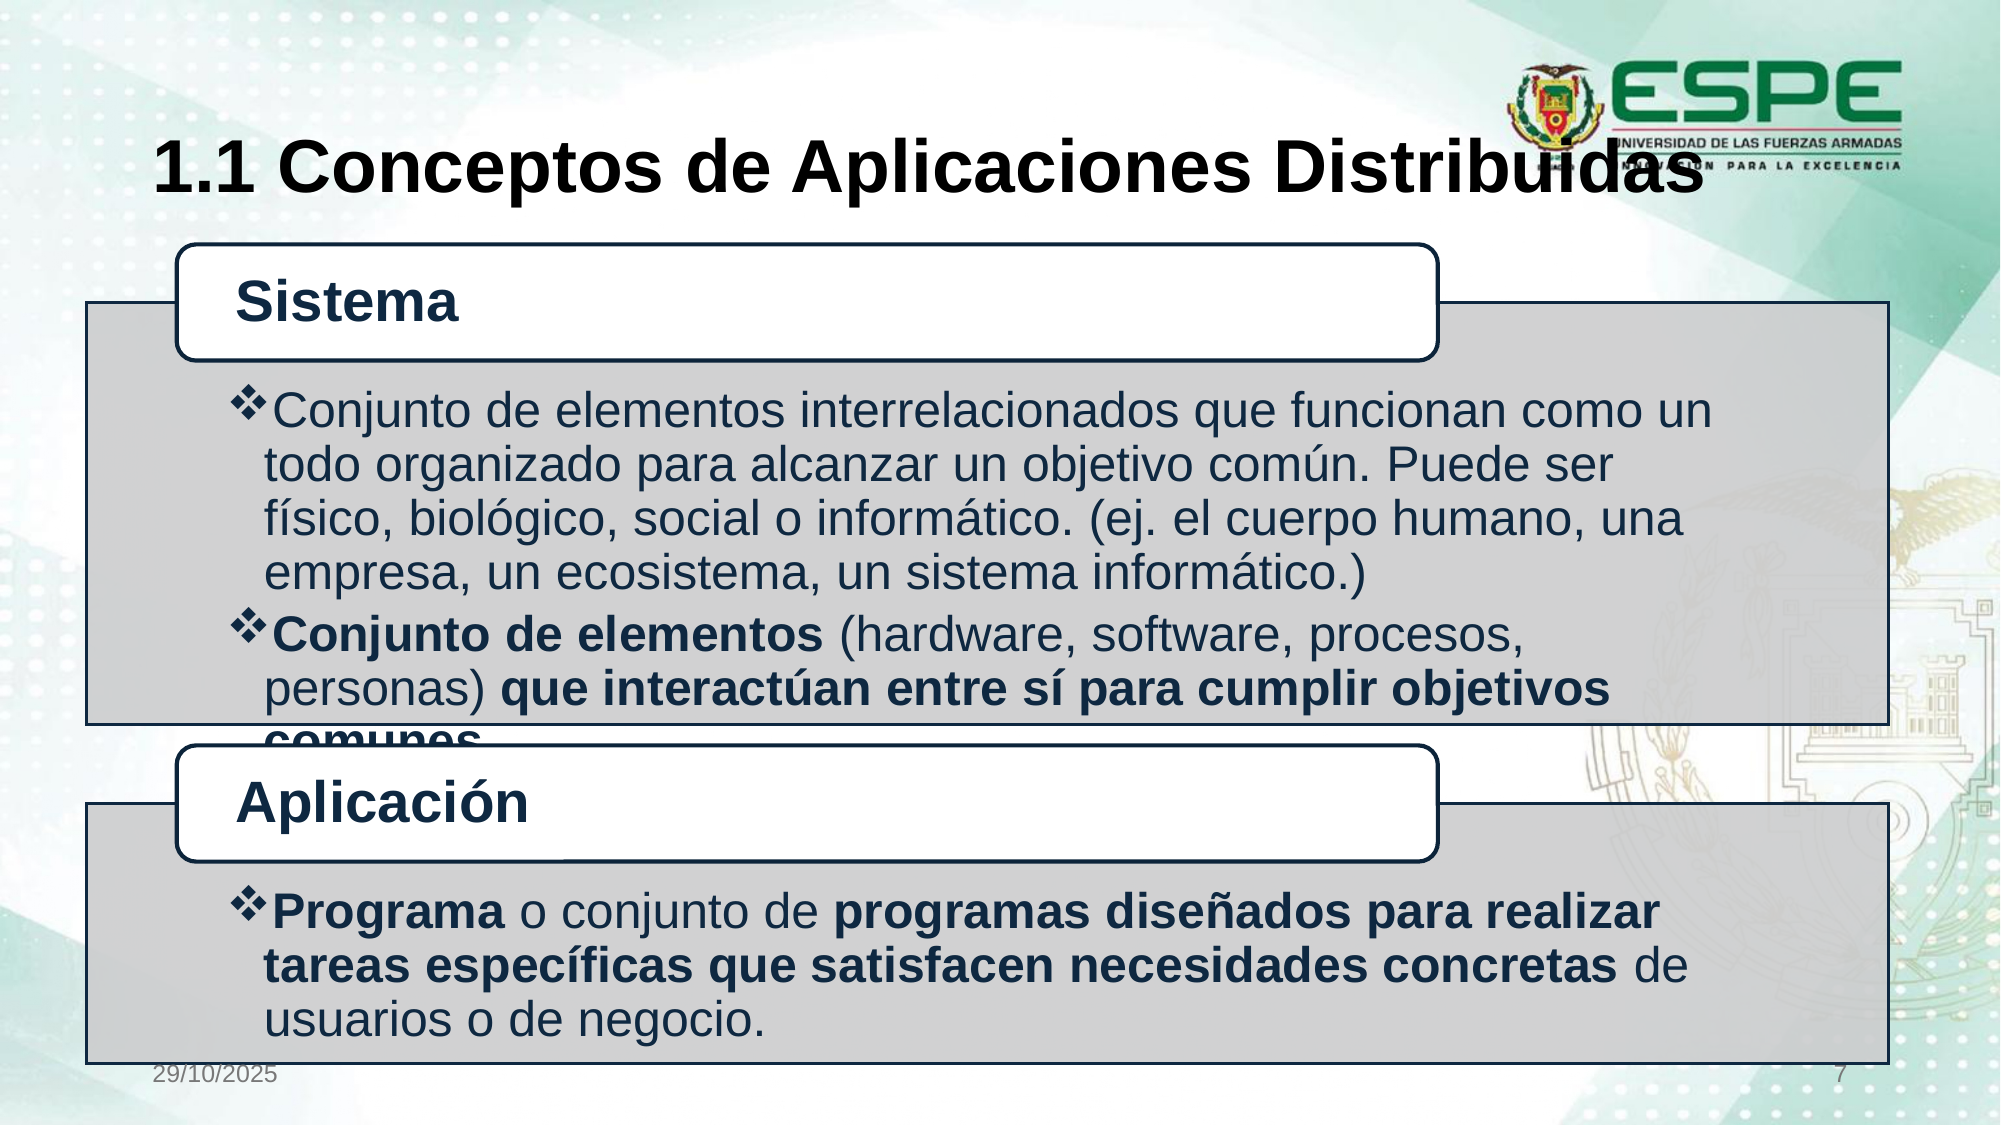

# 1.1 Conceptos de Aplicaciones Distribuidas
Conjunto de elementos interrelacionados que funcionan como un todo organizado para alcanzar un objetivo común. Puede ser físico, biológico, social o informático. (ej. el cuerpo humano, una empresa, un ecosistema, un sistema informático.)
Conjunto de elementos (hardware, software, procesos, personas) que interactúan entre sí para cumplir objetivos comunes.
Sistema
Programa o conjunto de programas diseñados para realizar tareas específicas que satisfacen necesidades concretas de usuarios o de negocio.
Aplicación
29/10/2025
7